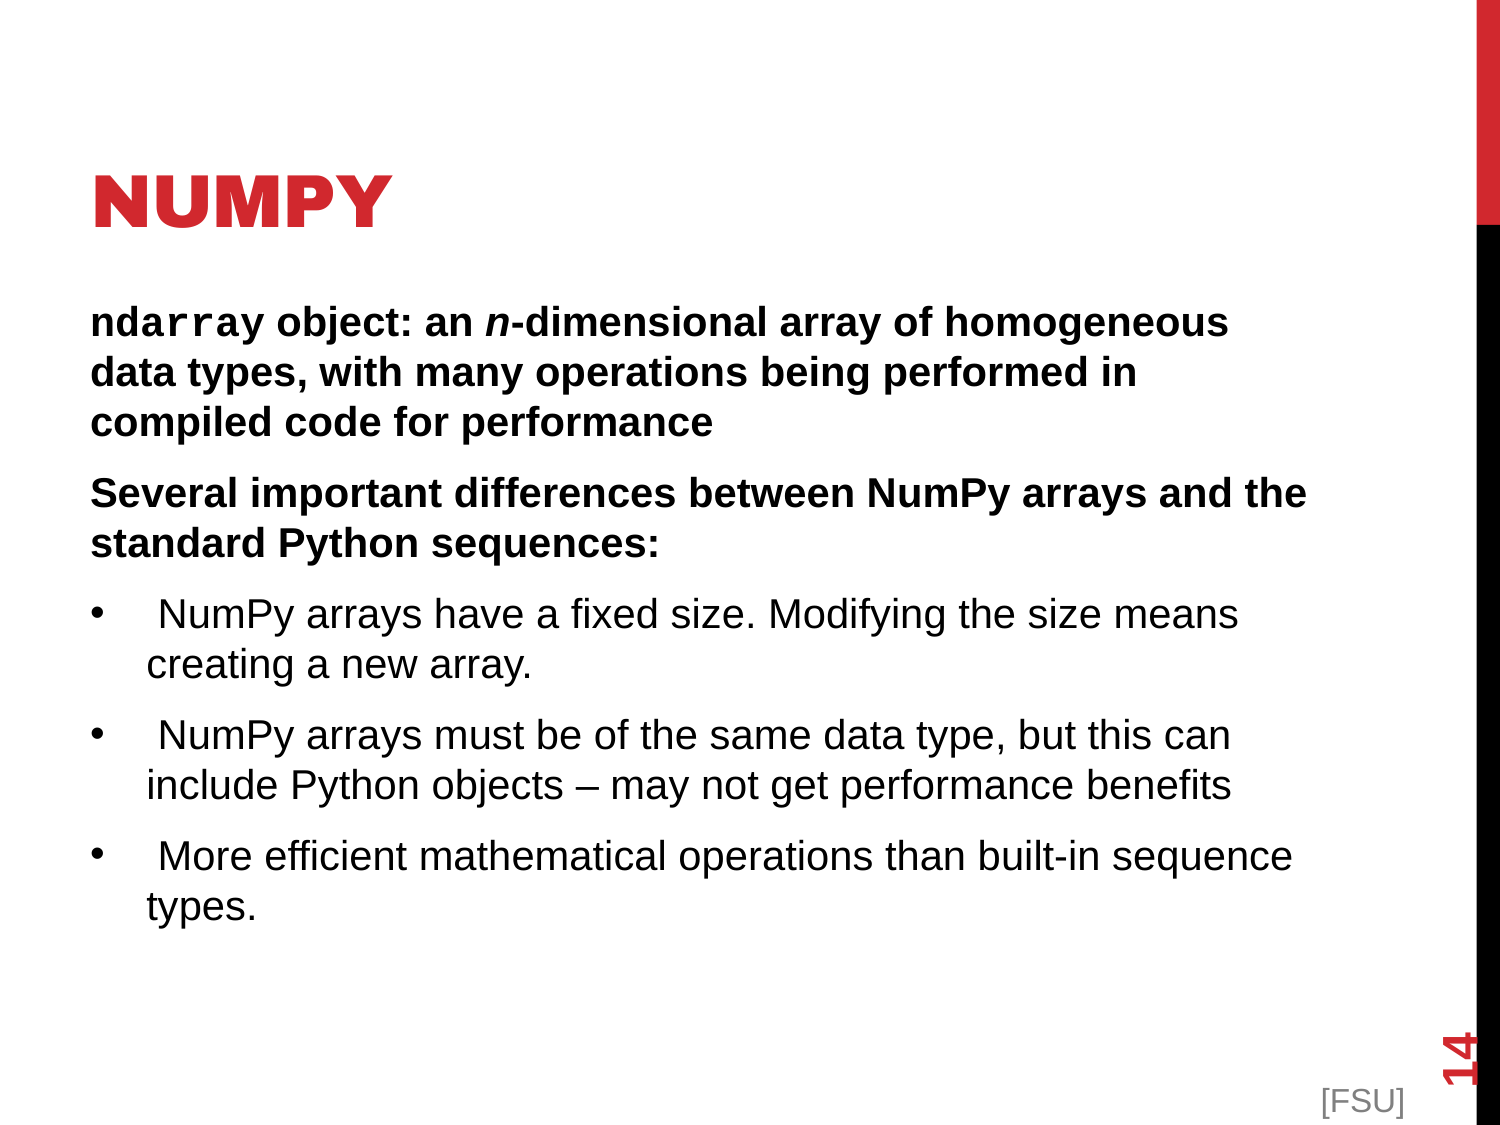

# numpy
ndarray object: an n-dimensional array of homogeneous data types, with many operations being performed in compiled code for performance
Several important differences between NumPy arrays and the standard Python sequences:
 NumPy arrays have a fixed size. Modifying the size means creating a new array.
 NumPy arrays must be of the same data type, but this can include Python objects – may not get performance benefits
 More efficient mathematical operations than built-in sequence types.
14
[FSU]